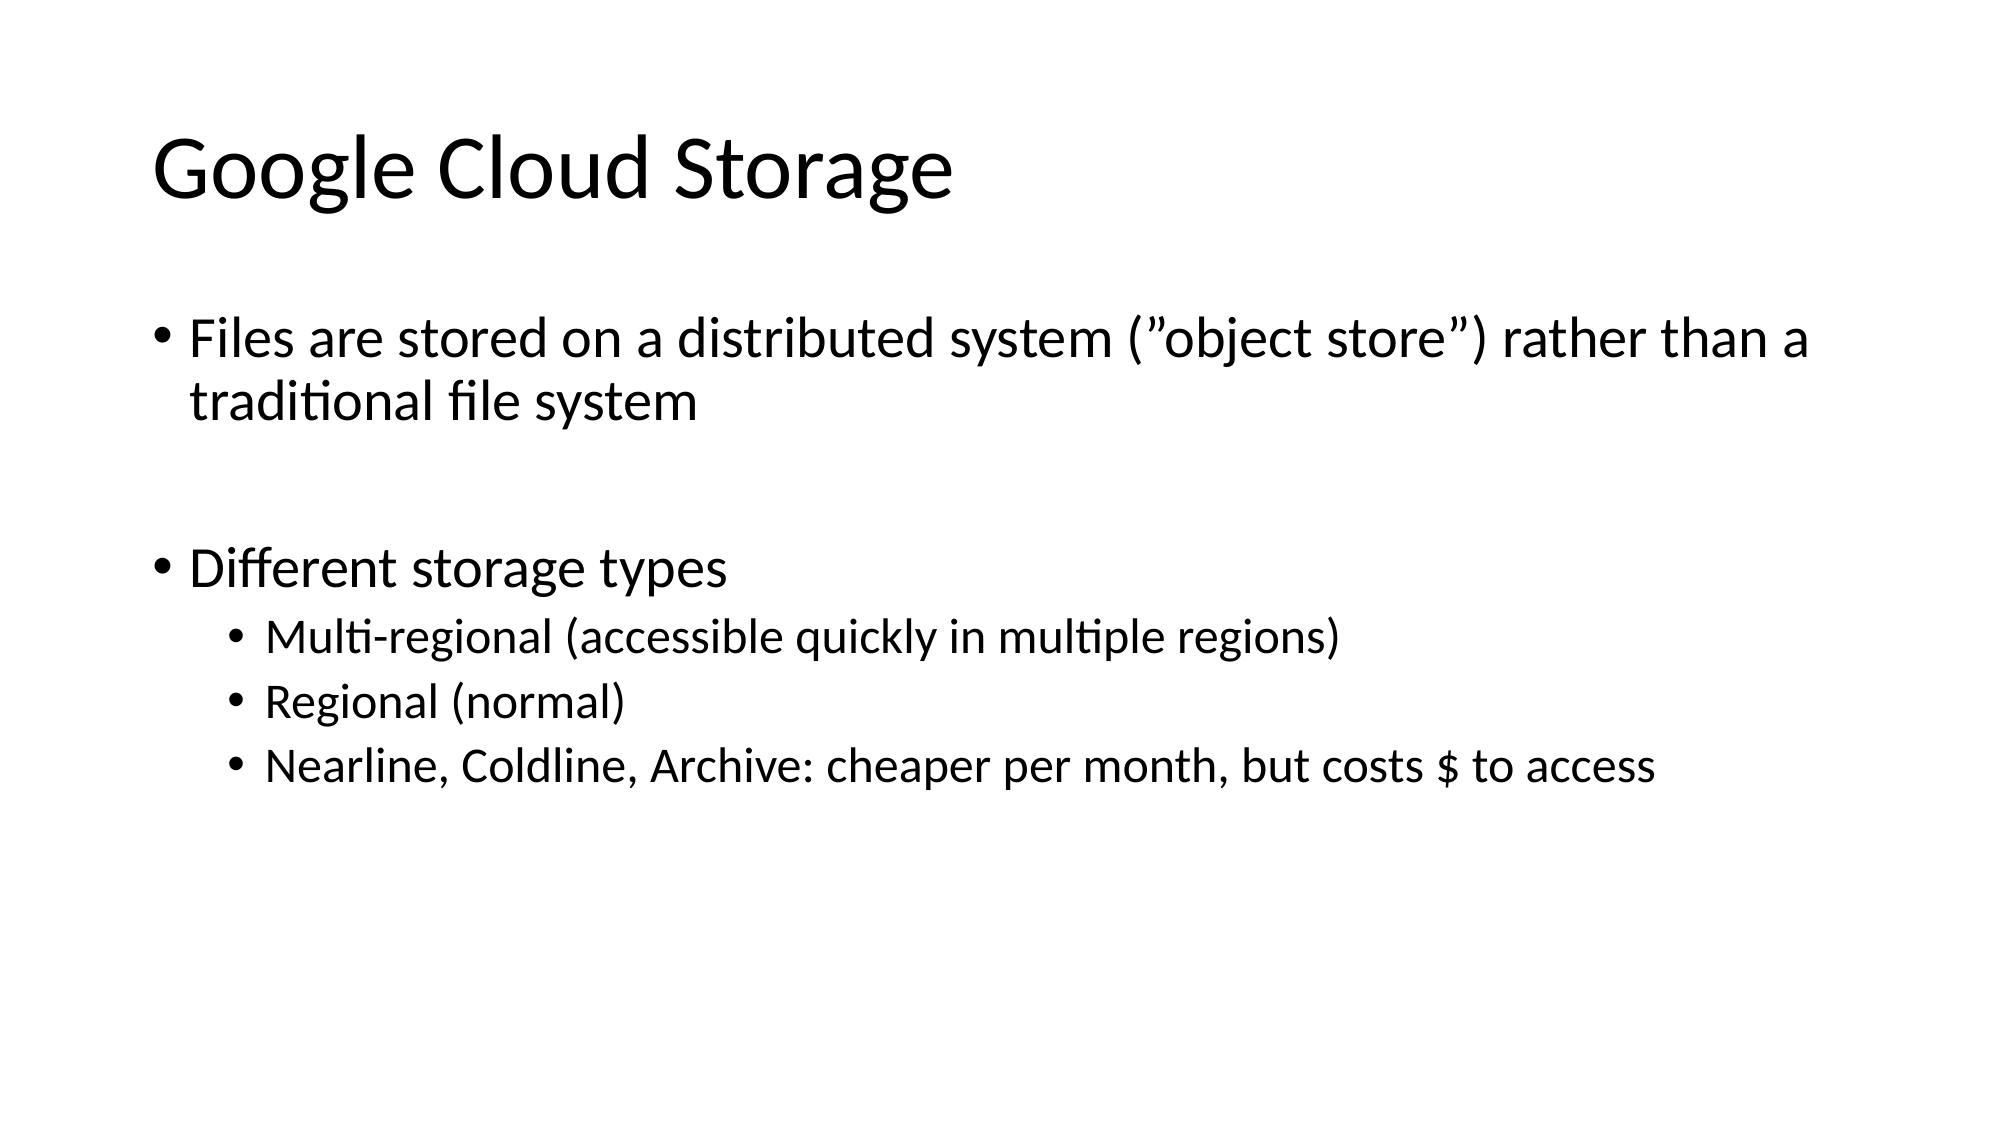

# Google Cloud Storage
Files are stored on a distributed system (”object store”) rather than a traditional file system

Different storage types
Multi-regional (accessible quickly in multiple regions)
Regional (normal)
Nearline, Coldline, Archive: cheaper per month, but costs $ to access